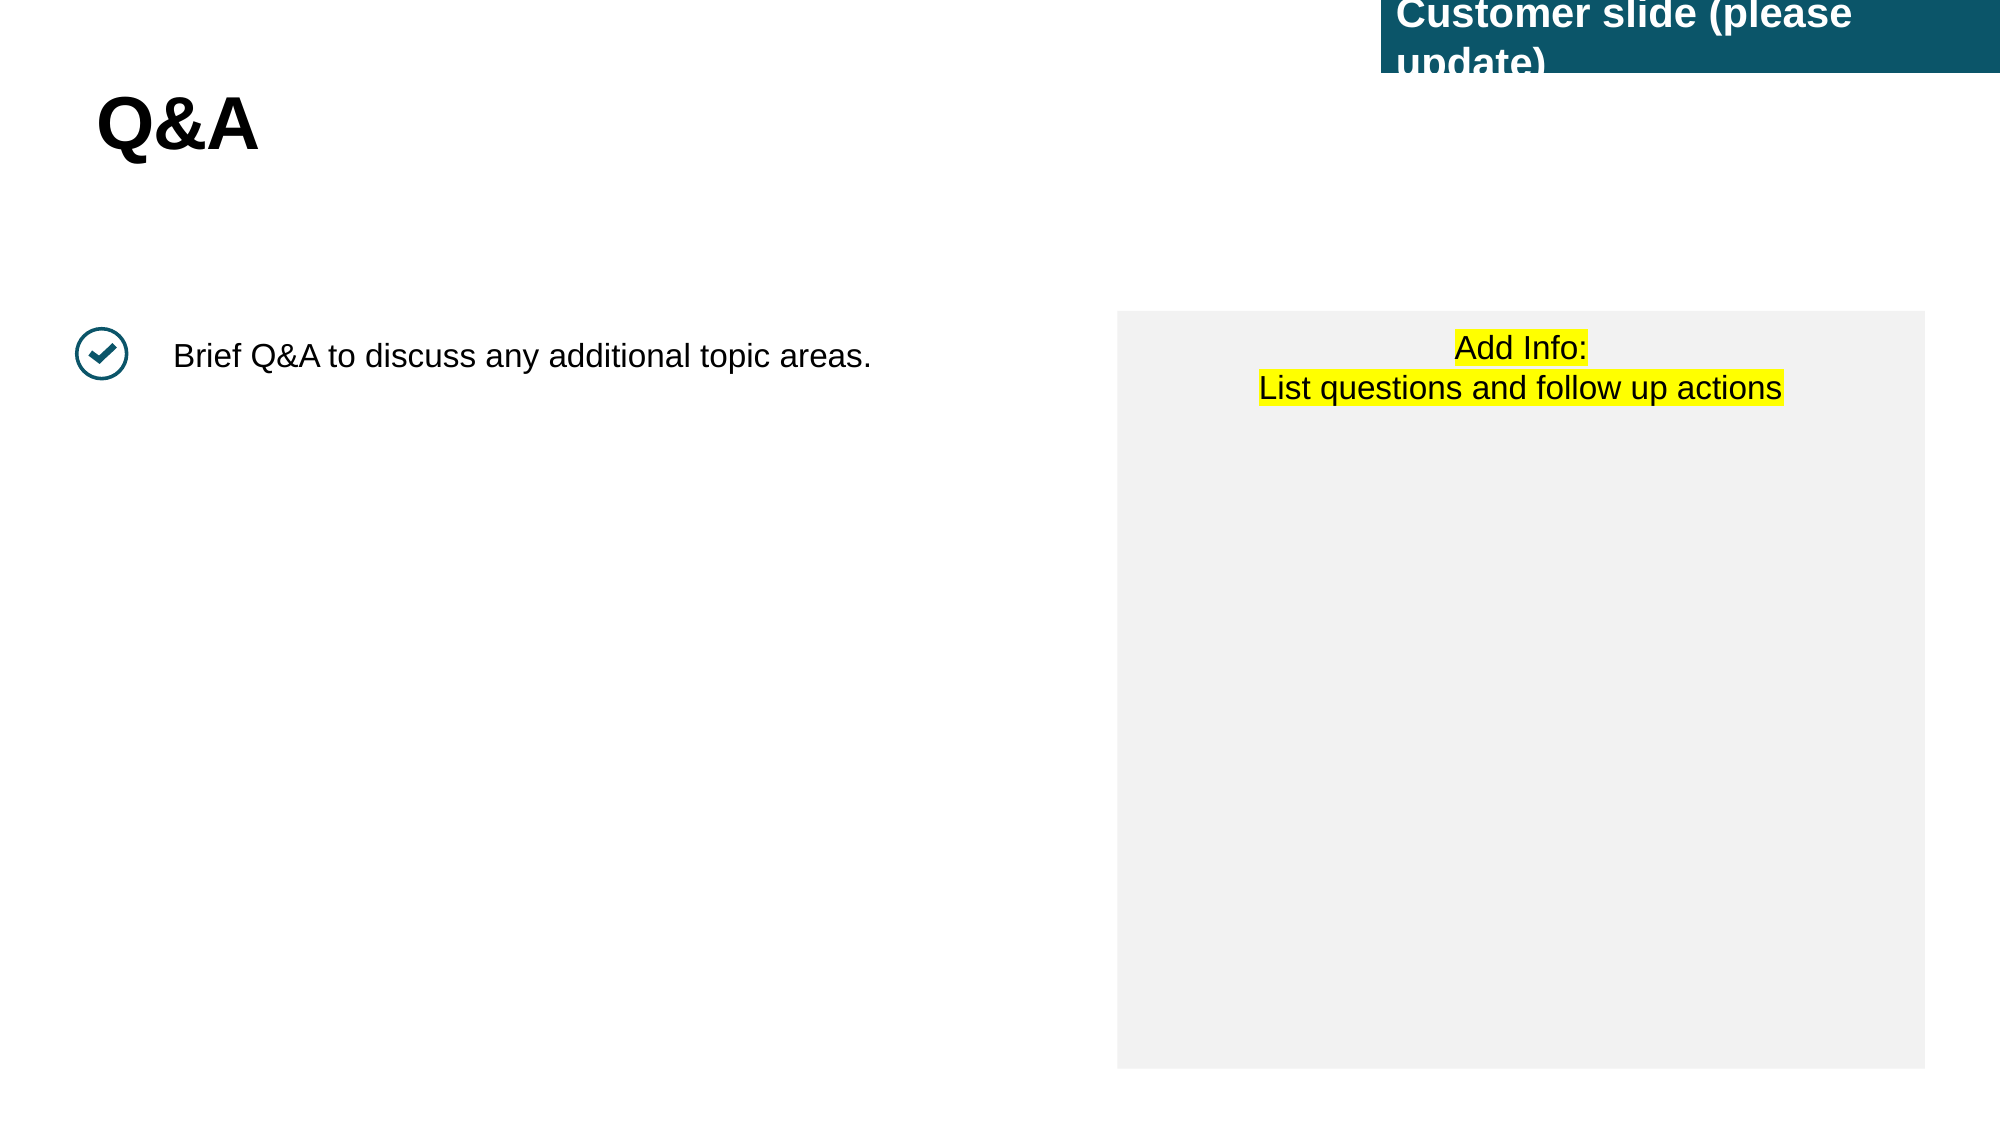

Customer slide (please update)
# Q&A
Brief Q&A to discuss any additional topic areas.
Add Info:
List questions and follow up actions